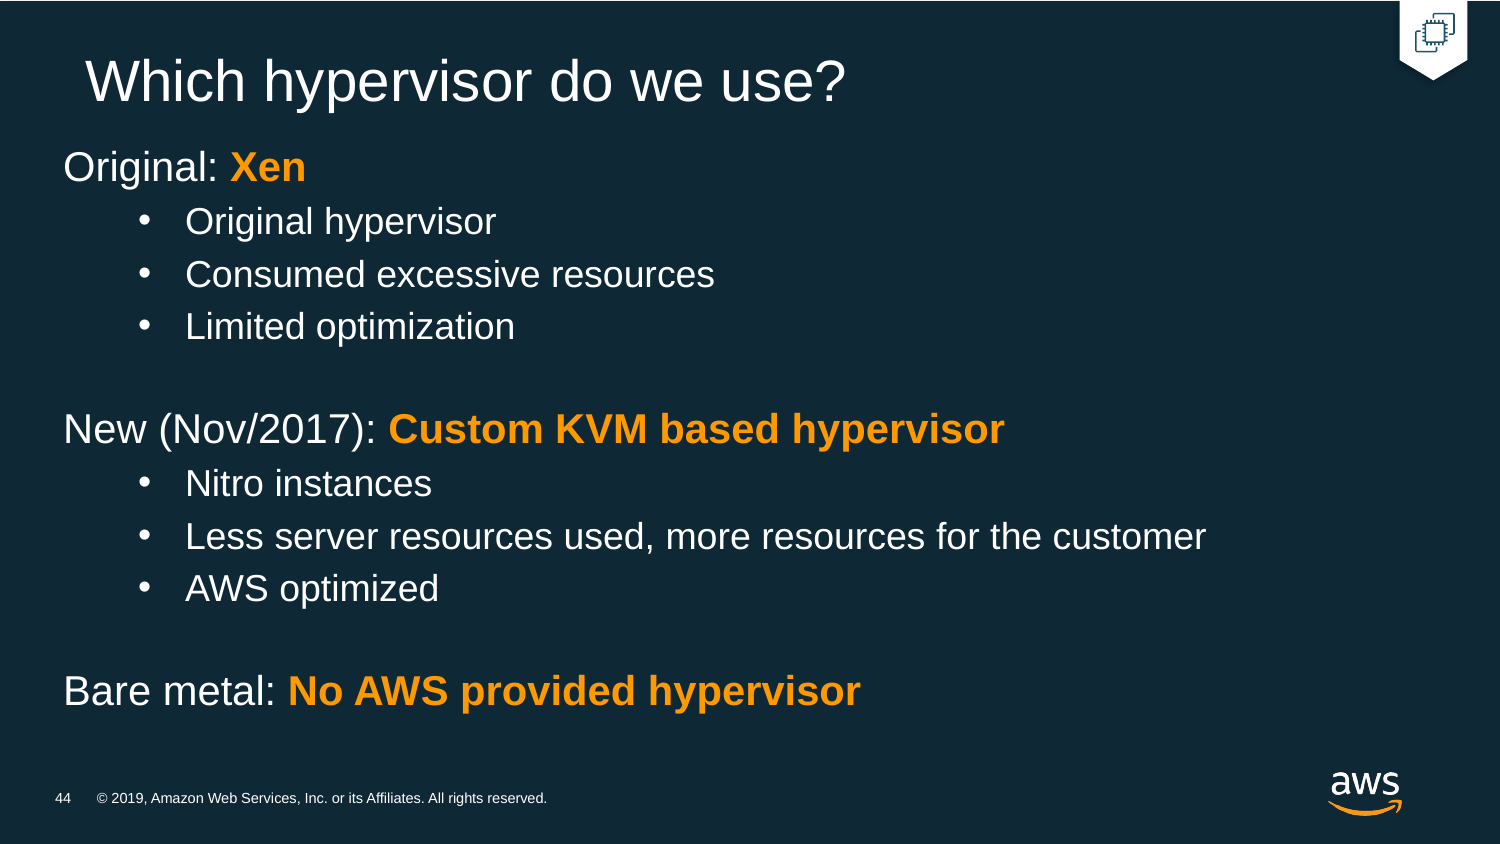

# Which hypervisor do we use?
Original: Xen
Original hypervisor
Consumed excessive resources
Limited optimization
New (Nov/2017): Custom KVM based hypervisor
Nitro instances
Less server resources used, more resources for the customer
AWS optimized
Bare metal: No AWS provided hypervisor